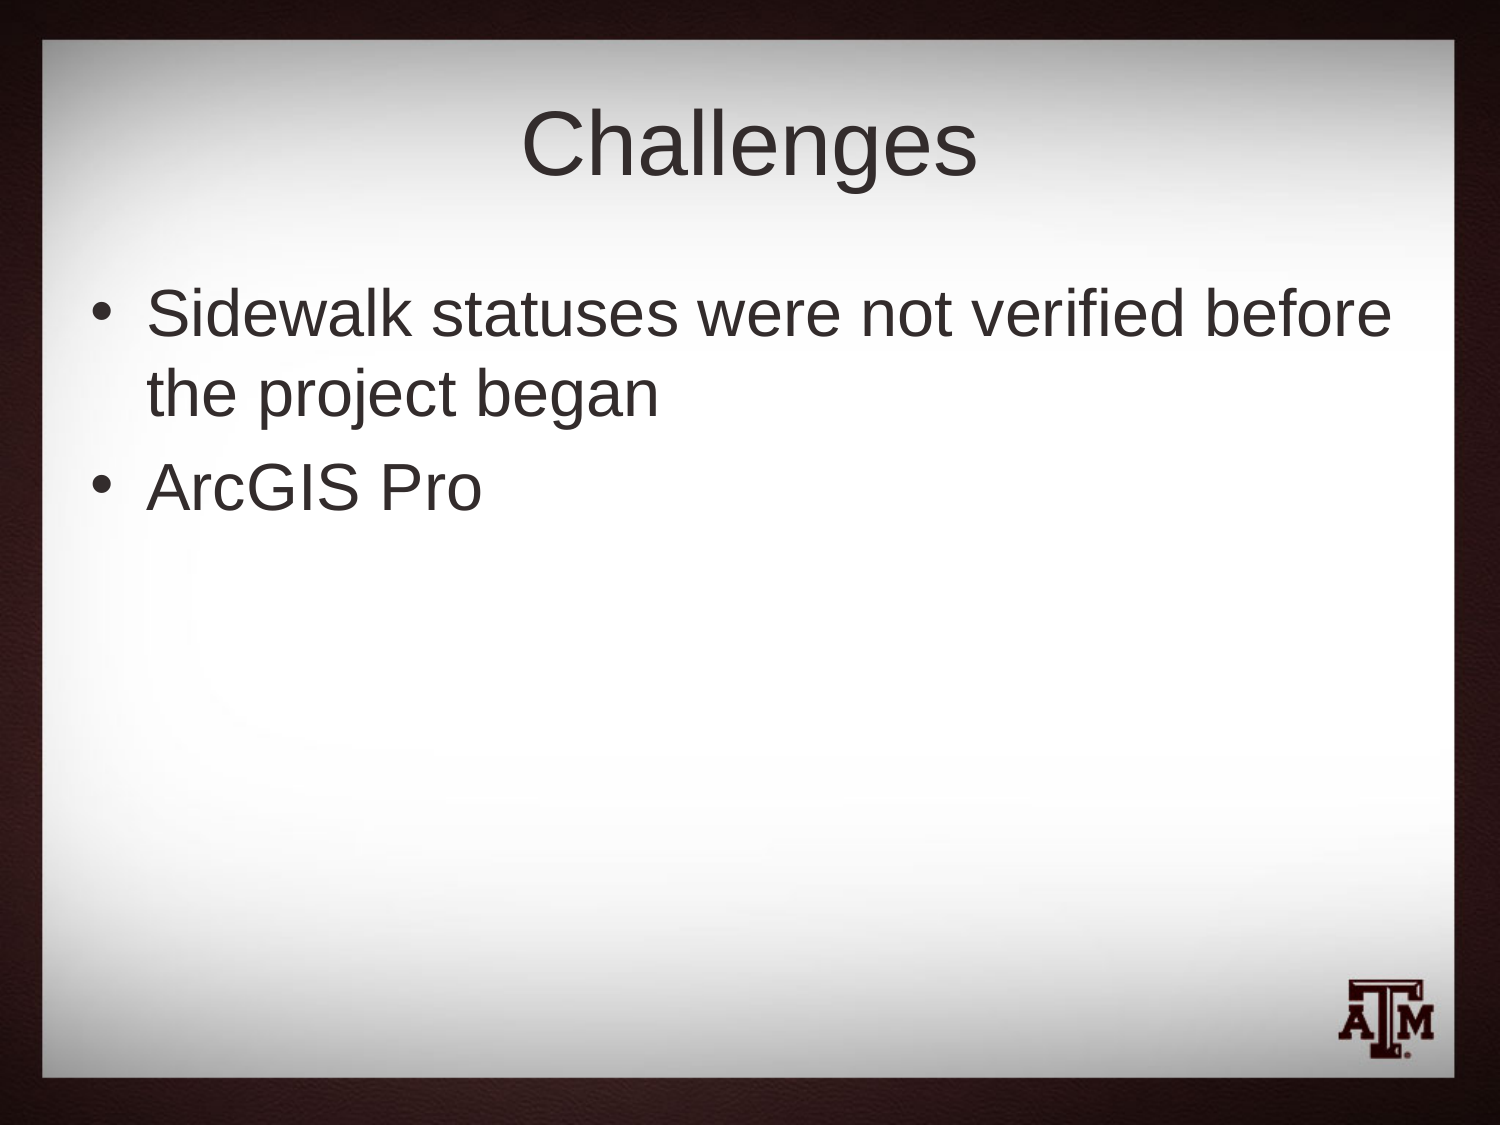

# Challenges
Sidewalk statuses were not verified before the project began
ArcGIS Pro